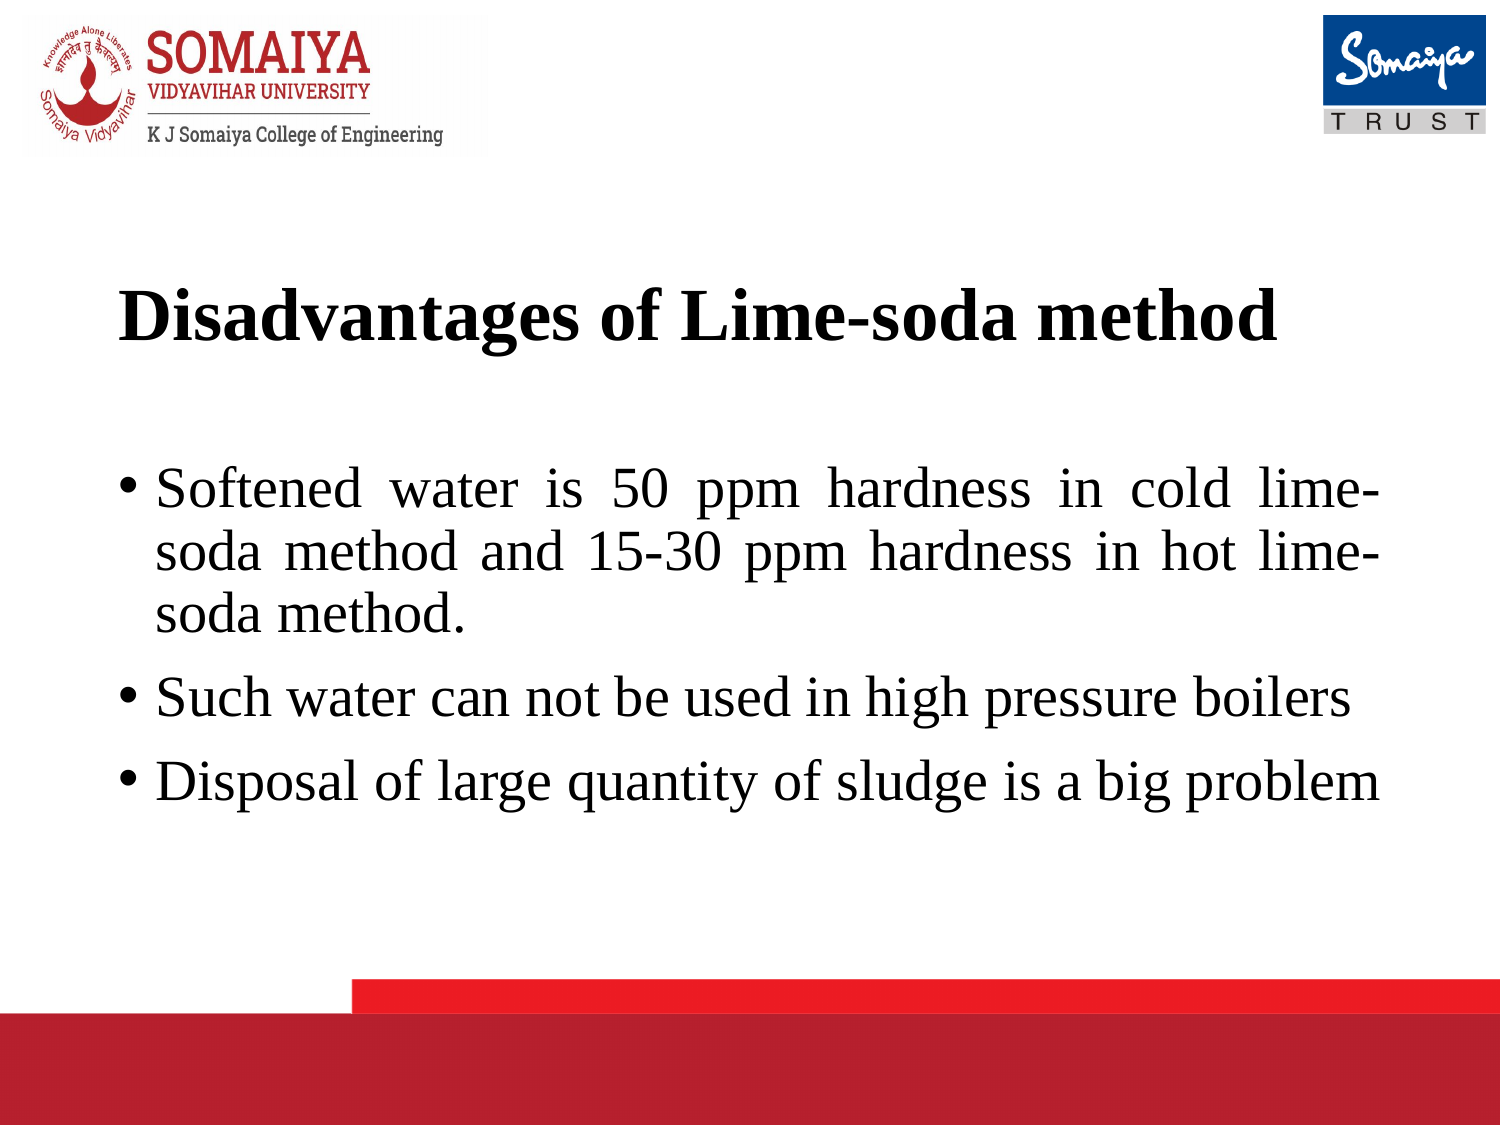

# Disadvantages of Lime-soda method
Softened water is 50 ppm hardness in cold lime-soda method and 15-30 ppm hardness in hot lime-soda method.
Such water can not be used in high pressure boilers
Disposal of large quantity of sludge is a big problem